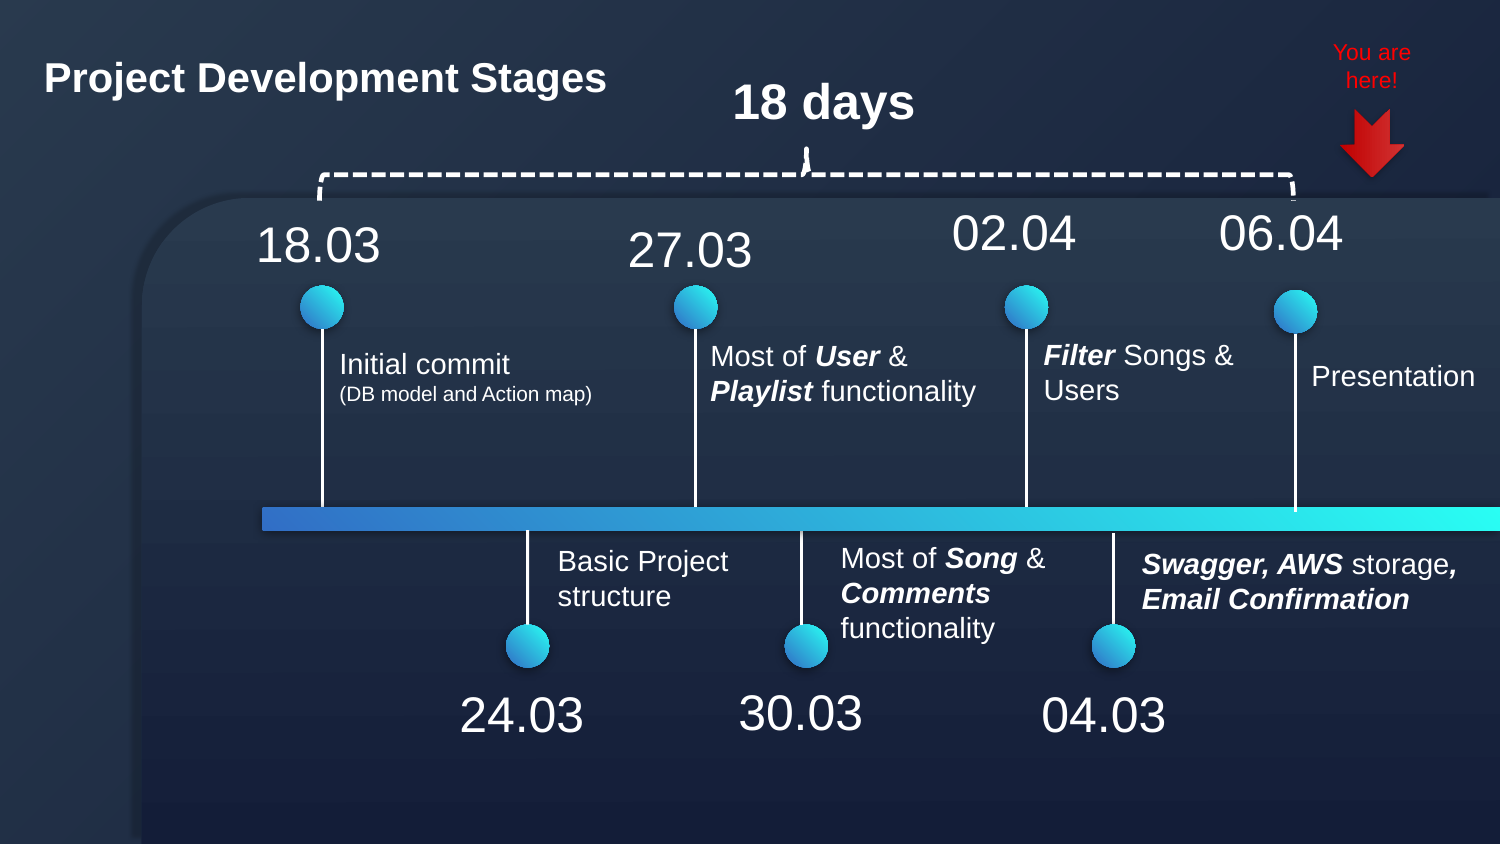

You are here!
# Project Development Stages
18 days

02.04
06.04
18.03
27.03

Filter Songs & Users
Most of User & Playlist functionality
Initial commit
(DB model and Action map)

Presentation

Most of Song & Comments functionality
Basic Project structure
Swagger, AWS storage, Email Confirmation

30.03
24.03
04.03